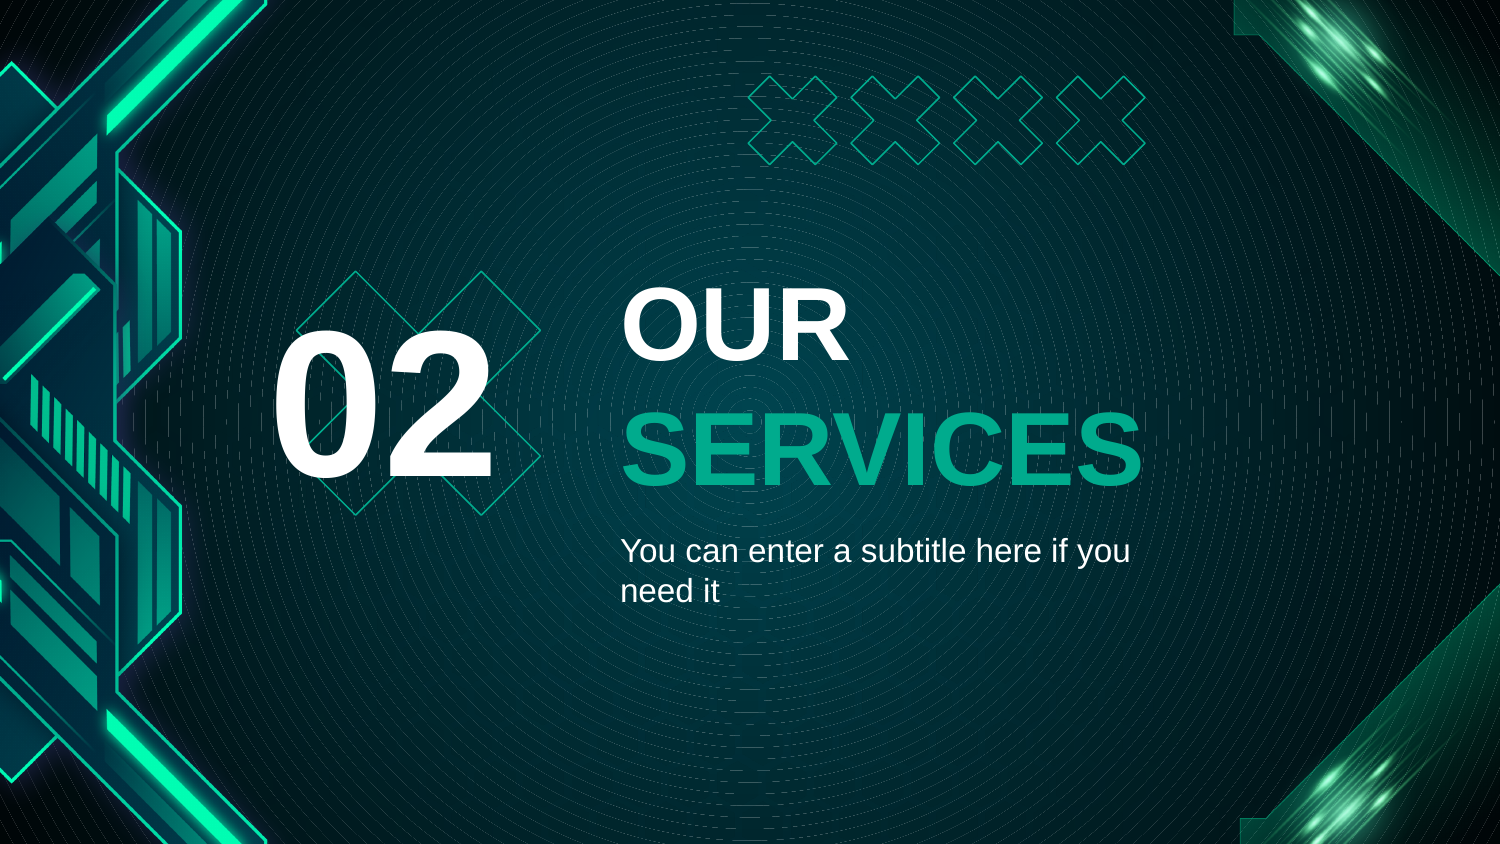

02
# OUR SERVICES
You can enter a subtitle here if you need it